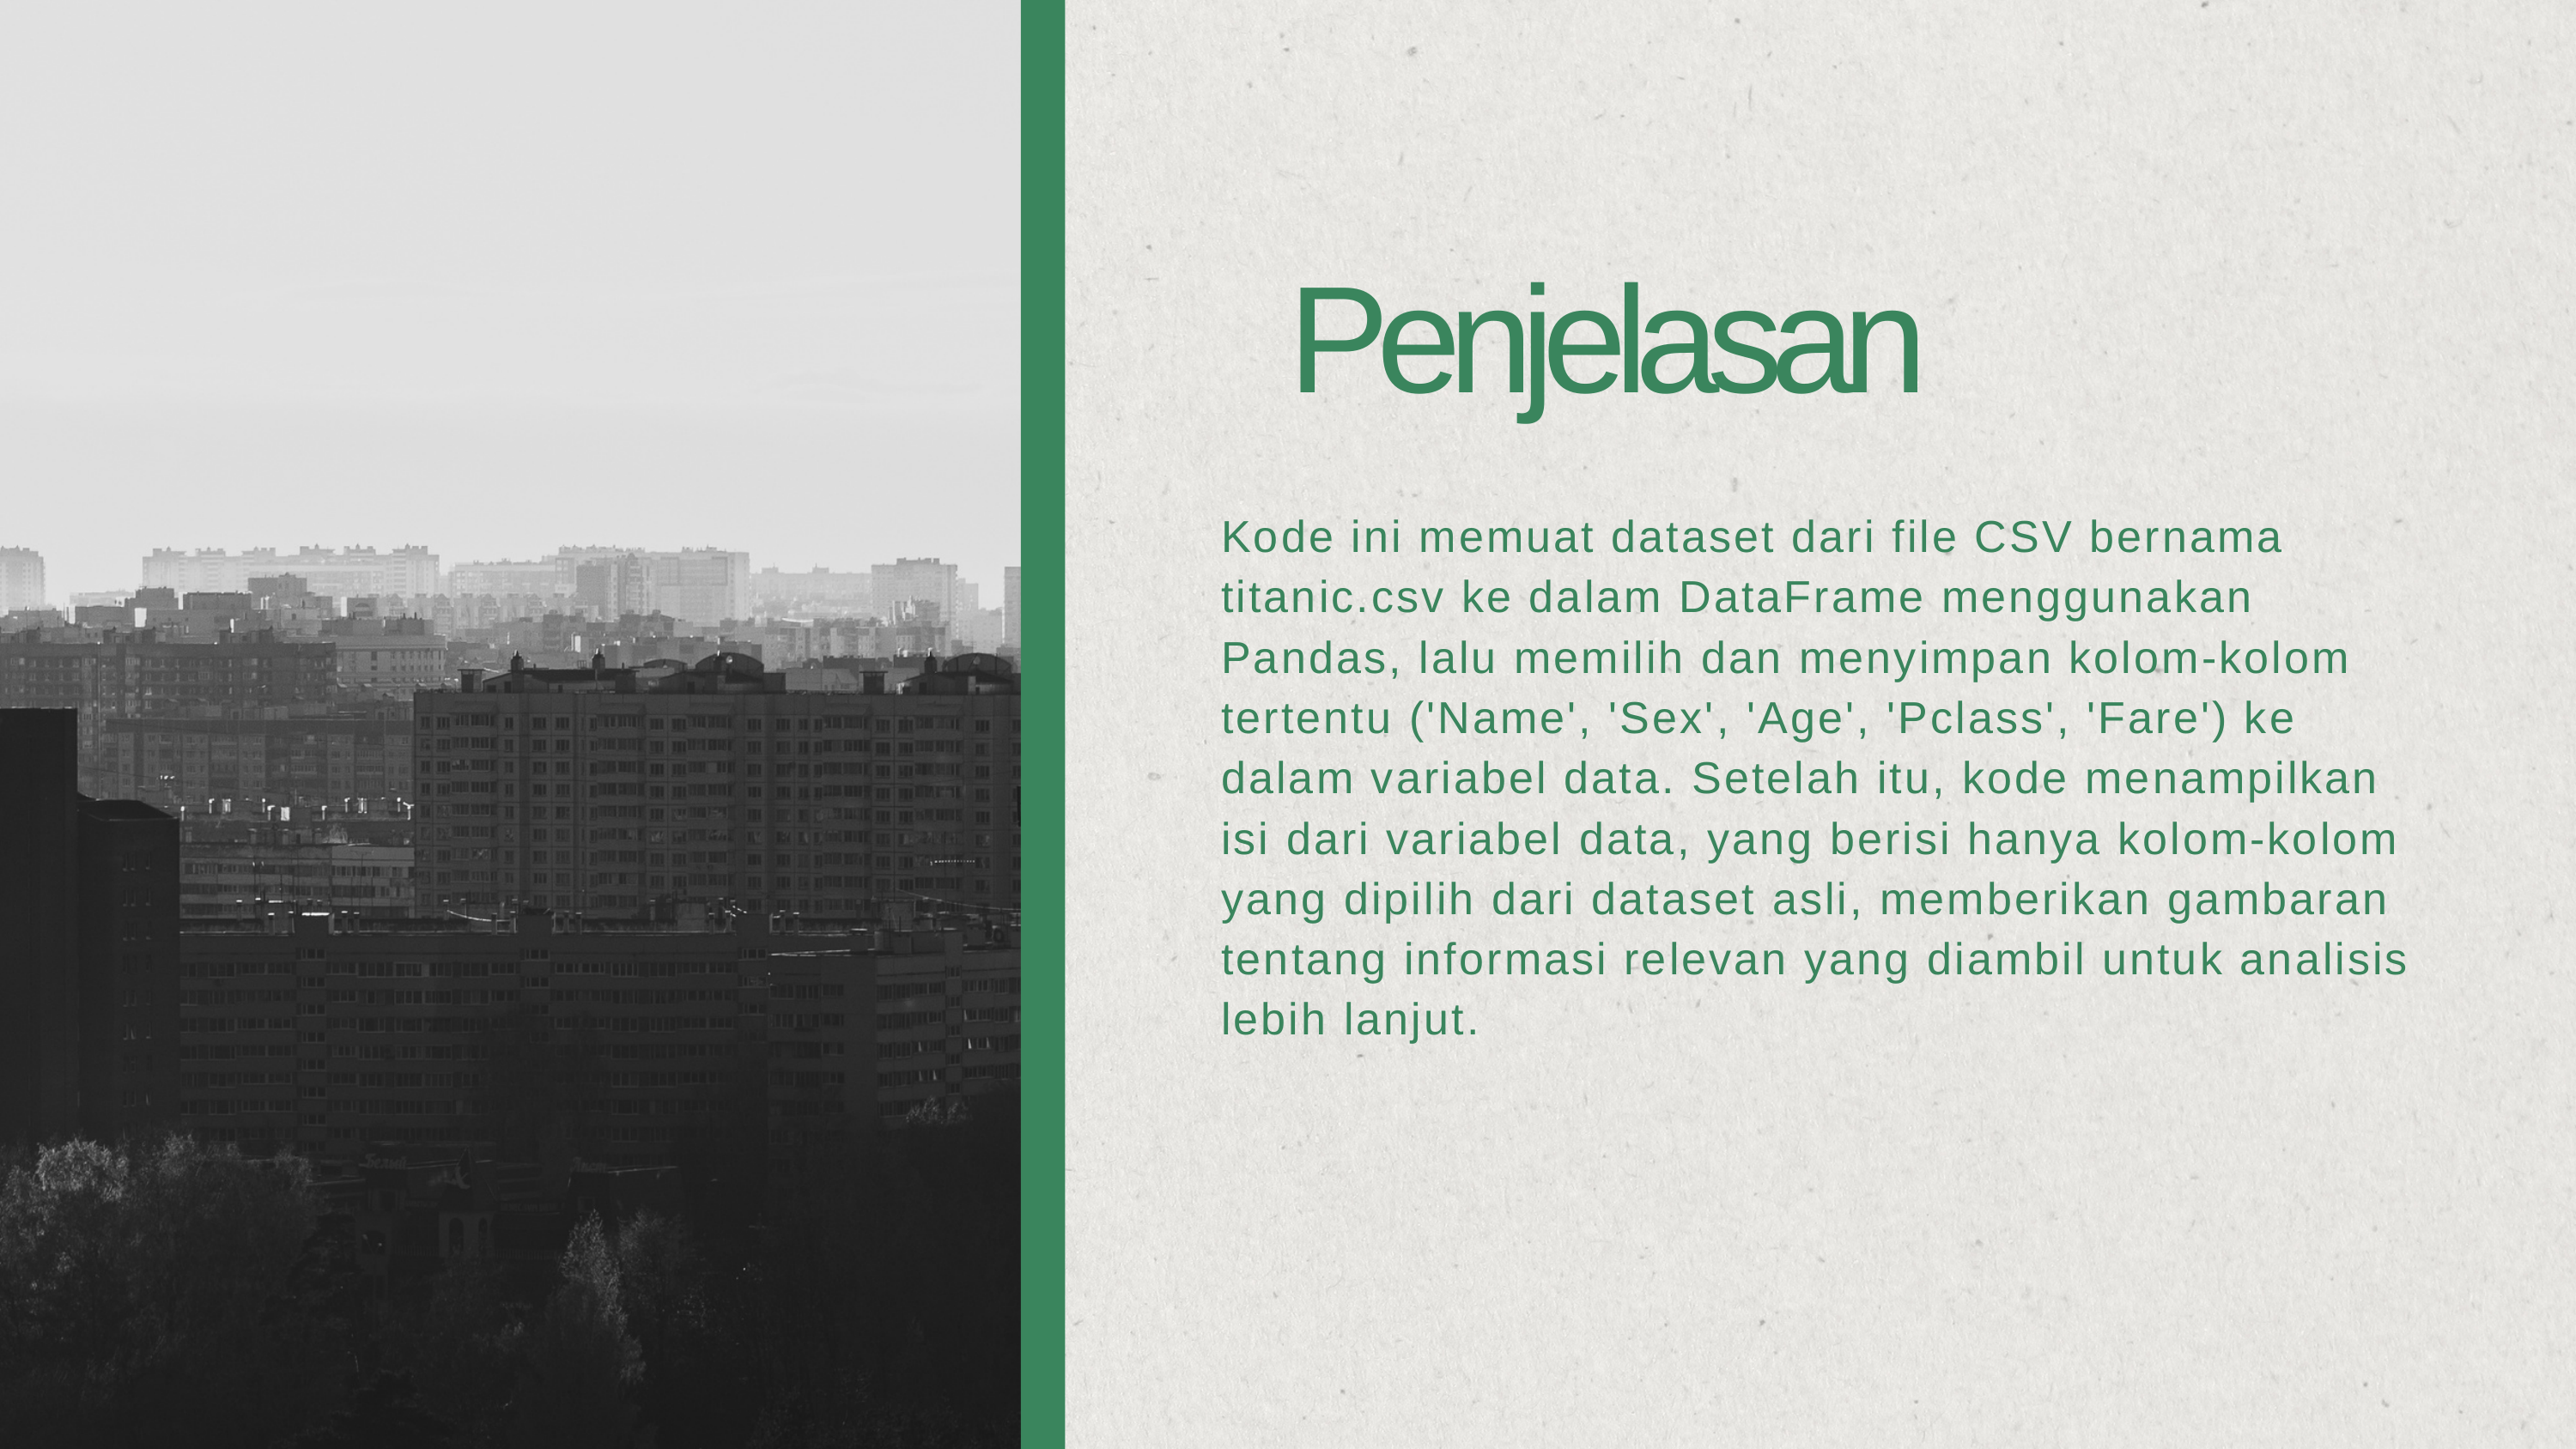

Penjelasan
Kode ini memuat dataset dari file CSV bernama titanic.csv ke dalam DataFrame menggunakan Pandas, lalu memilih dan menyimpan kolom-kolom tertentu ('Name', 'Sex', 'Age', 'Pclass', 'Fare') ke dalam variabel data. Setelah itu, kode menampilkan isi dari variabel data, yang berisi hanya kolom-kolom yang dipilih dari dataset asli, memberikan gambaran tentang informasi relevan yang diambil untuk analisis lebih lanjut.